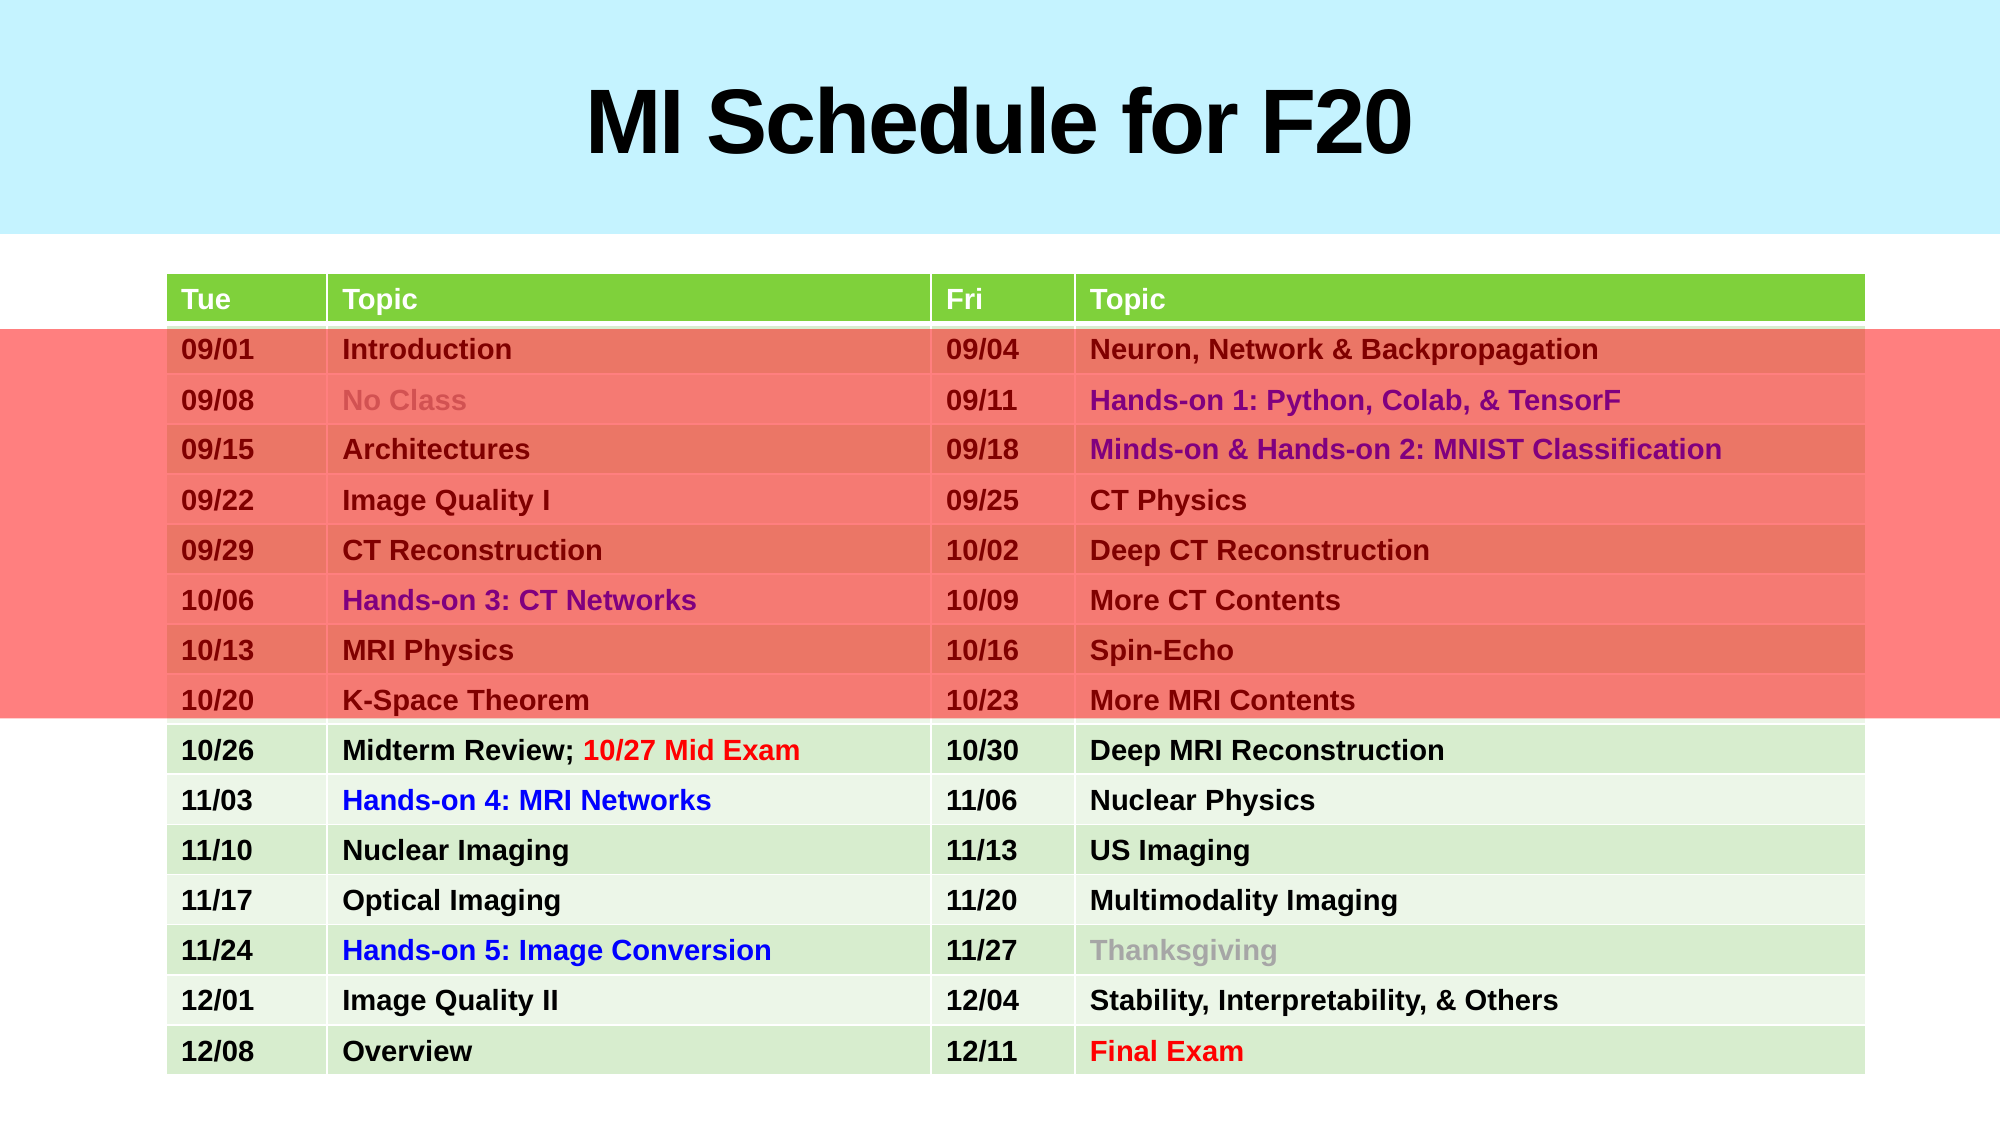

# MI Schedule for F20
| Tue | Topic | Fri | Topic |
| --- | --- | --- | --- |
| 09/01 | Introduction | 09/04 | Neuron, Network & Backpropagation |
| 09/08 | No Class | 09/11 | Hands-on 1: Python, Colab, & TensorF |
| 09/15 | Architectures | 09/18 | Minds-on & Hands-on 2: MNIST Classification |
| 09/22 | Image Quality I | 09/25 | CT Physics |
| 09/29 | CT Reconstruction | 10/02 | Deep CT Reconstruction |
| 10/06 | Hands-on 3: CT Networks | 10/09 | More CT Contents |
| 10/13 | MRI Physics | 10/16 | Spin-Echo |
| 10/20 | K-Space Theorem | 10/23 | More MRI Contents |
| 10/26 | Midterm Review; 10/27 Mid Exam | 10/30 | Deep MRI Reconstruction |
| 11/03 | Hands-on 4: MRI Networks | 11/06 | Nuclear Physics |
| 11/10 | Nuclear Imaging | 11/13 | US Imaging |
| 11/17 | Optical Imaging | 11/20 | Multimodality Imaging |
| 11/24 | Hands-on 5: Image Conversion | 11/27 | Thanksgiving |
| 12/01 | Image Quality II | 12/04 | Stability, Interpretability, & Others |
| 12/08 | Overview | 12/11 | Final Exam |